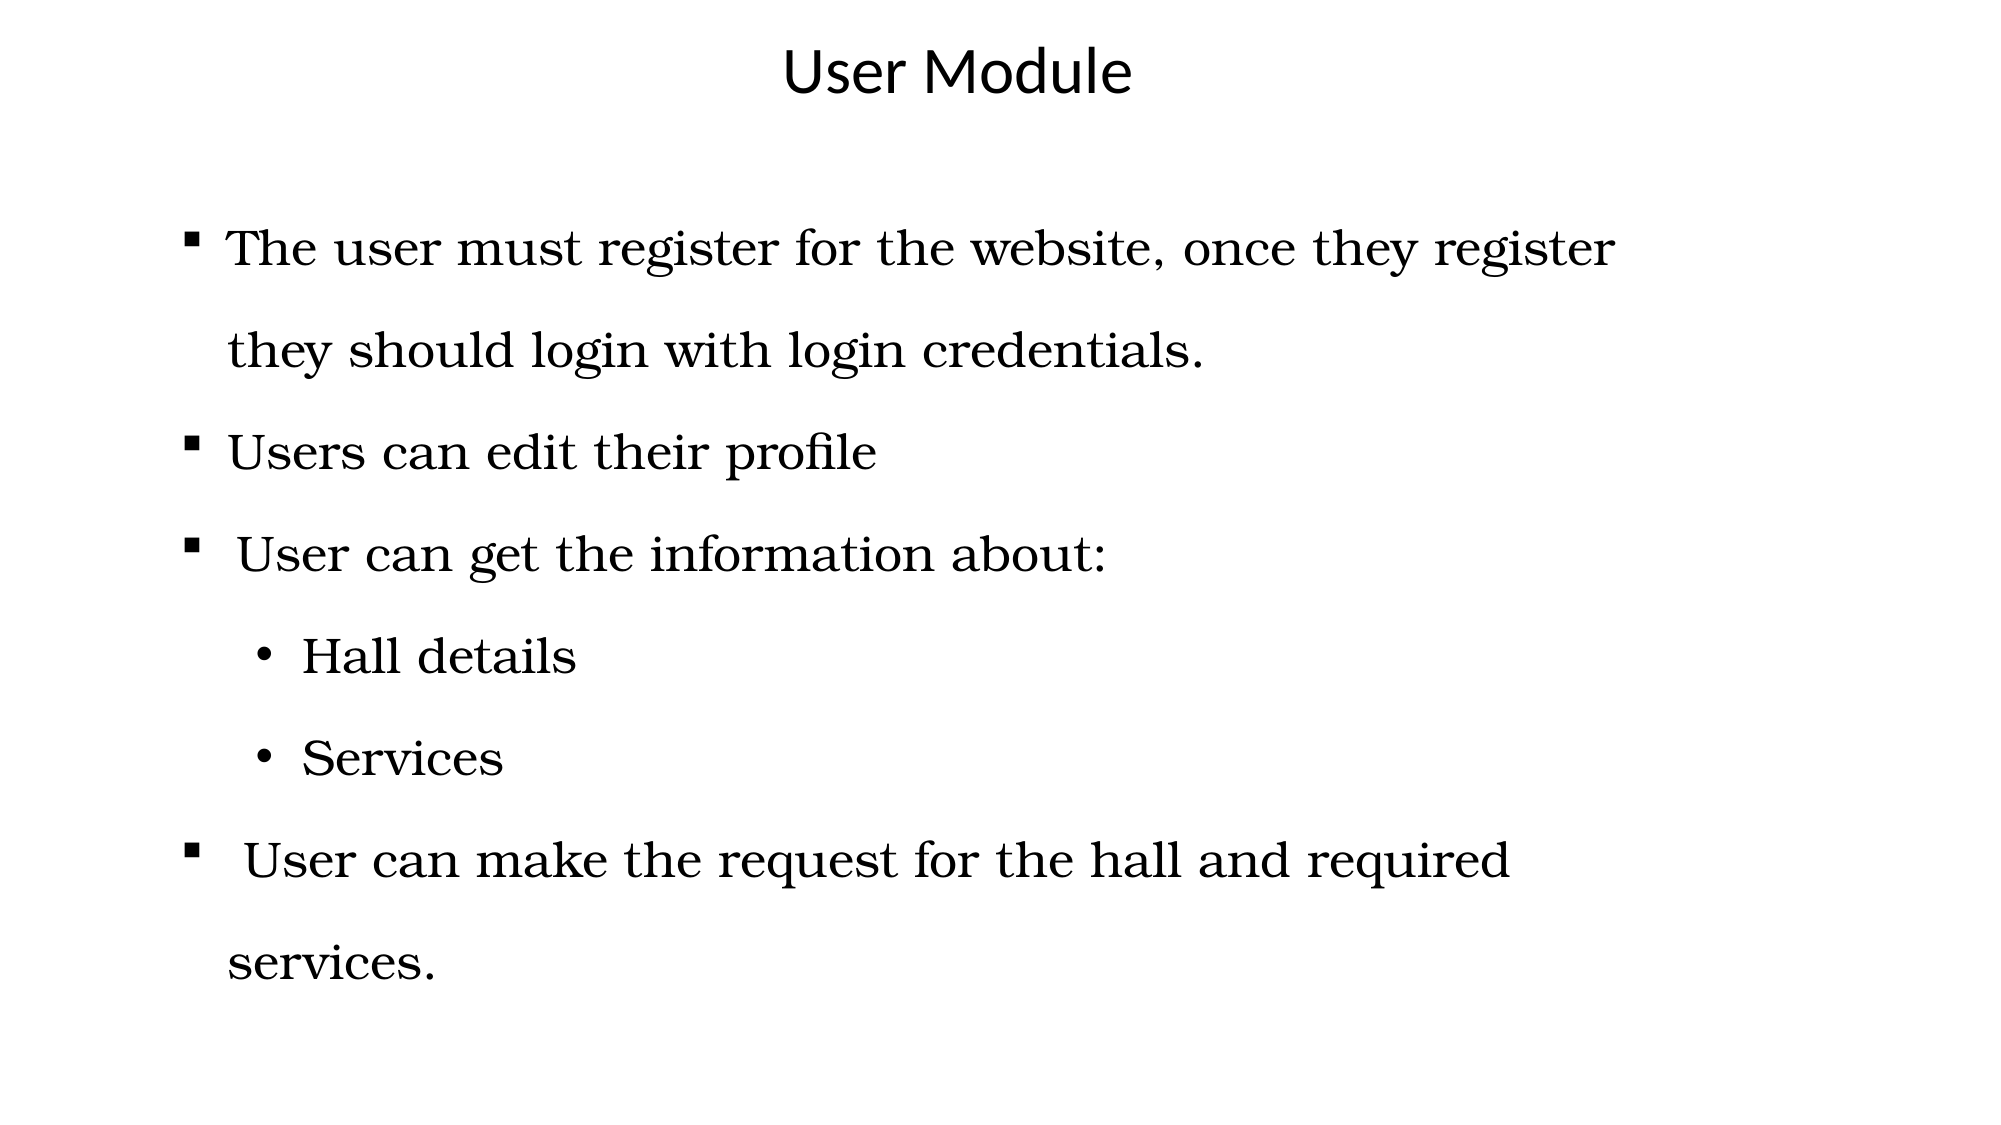

# User Module
The user must register for the website, once they register they should login with login credentials.
Users can edit their profile
User can get the information about:
Hall details
Services
 User can make the request for the hall and required services.